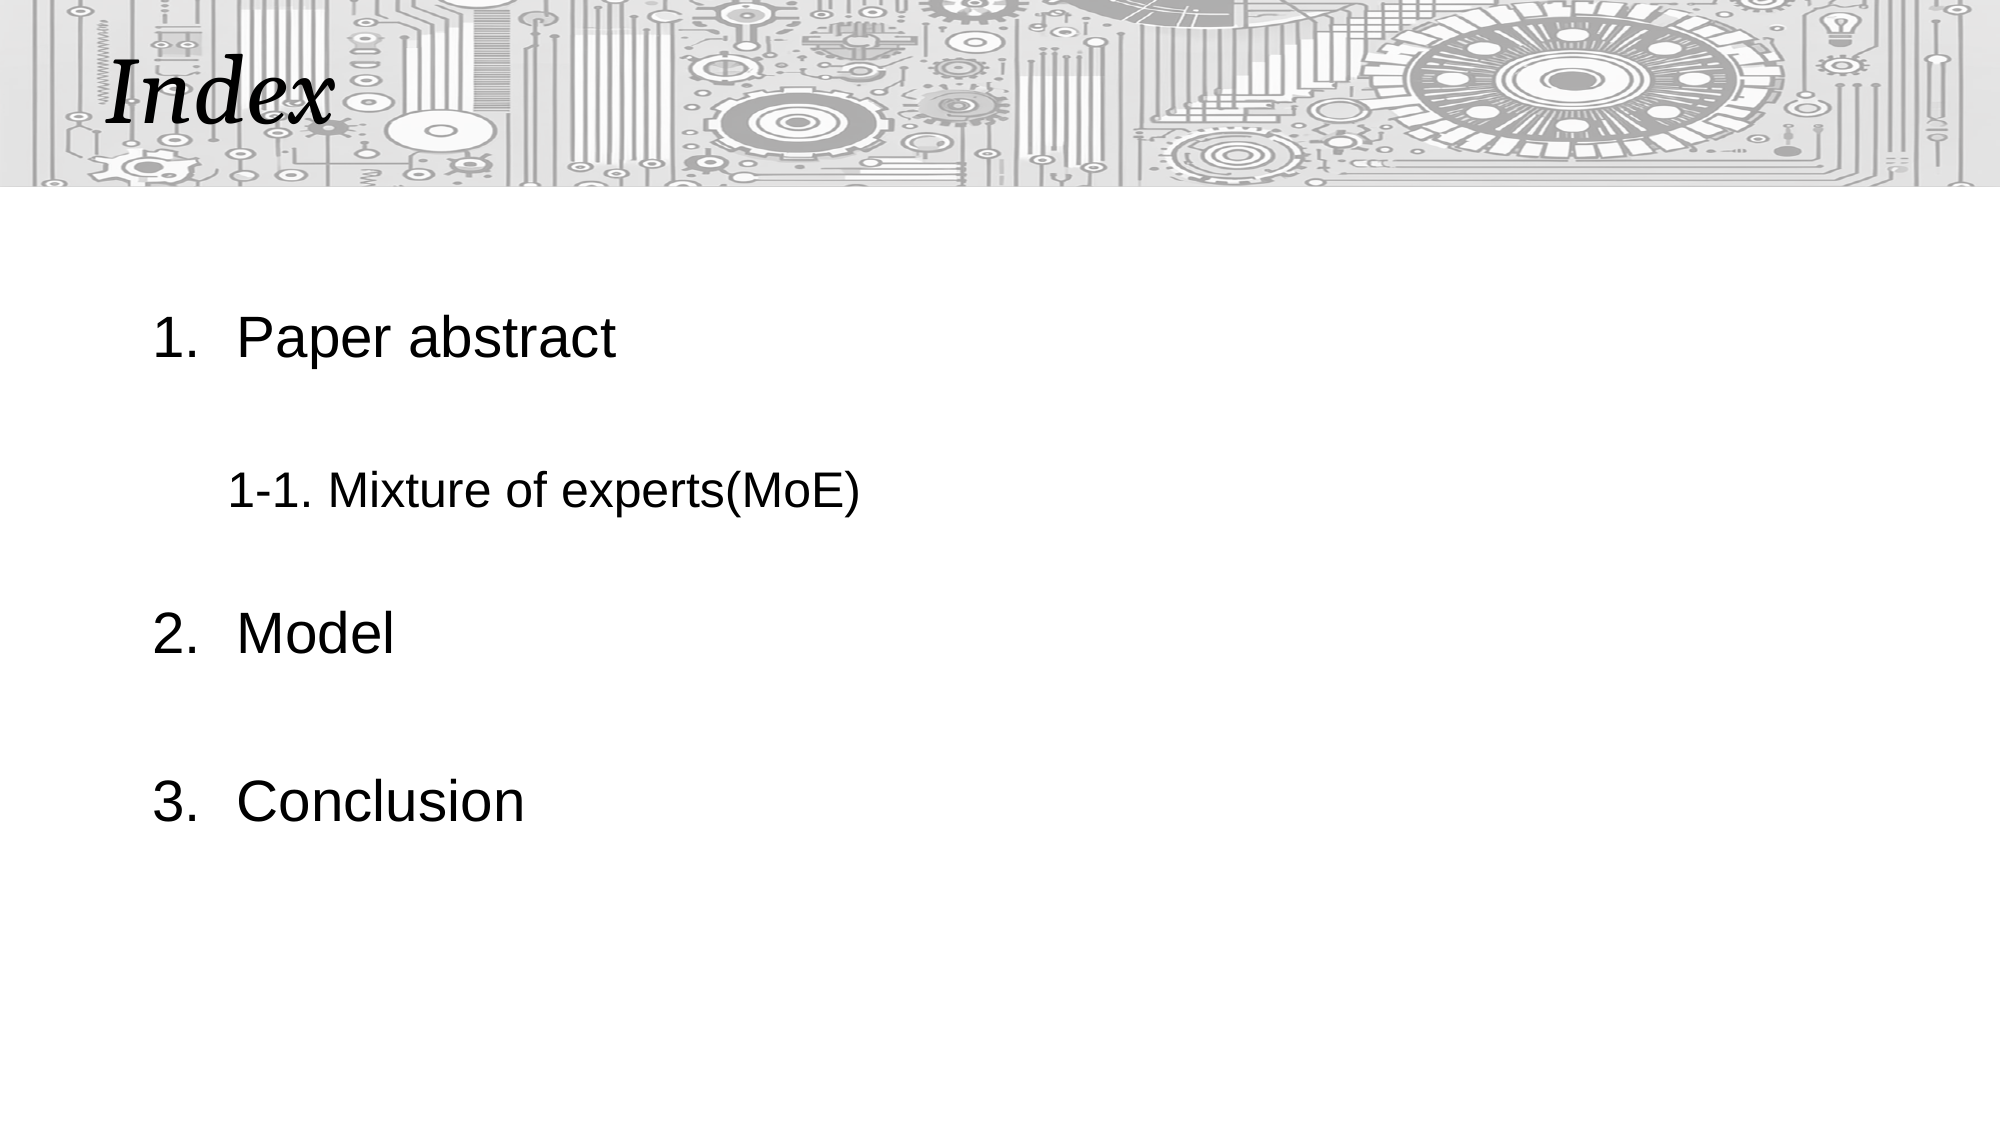

# Index
Paper abstract

1-1. Mixture of experts(MoE)

Model

Conclusion